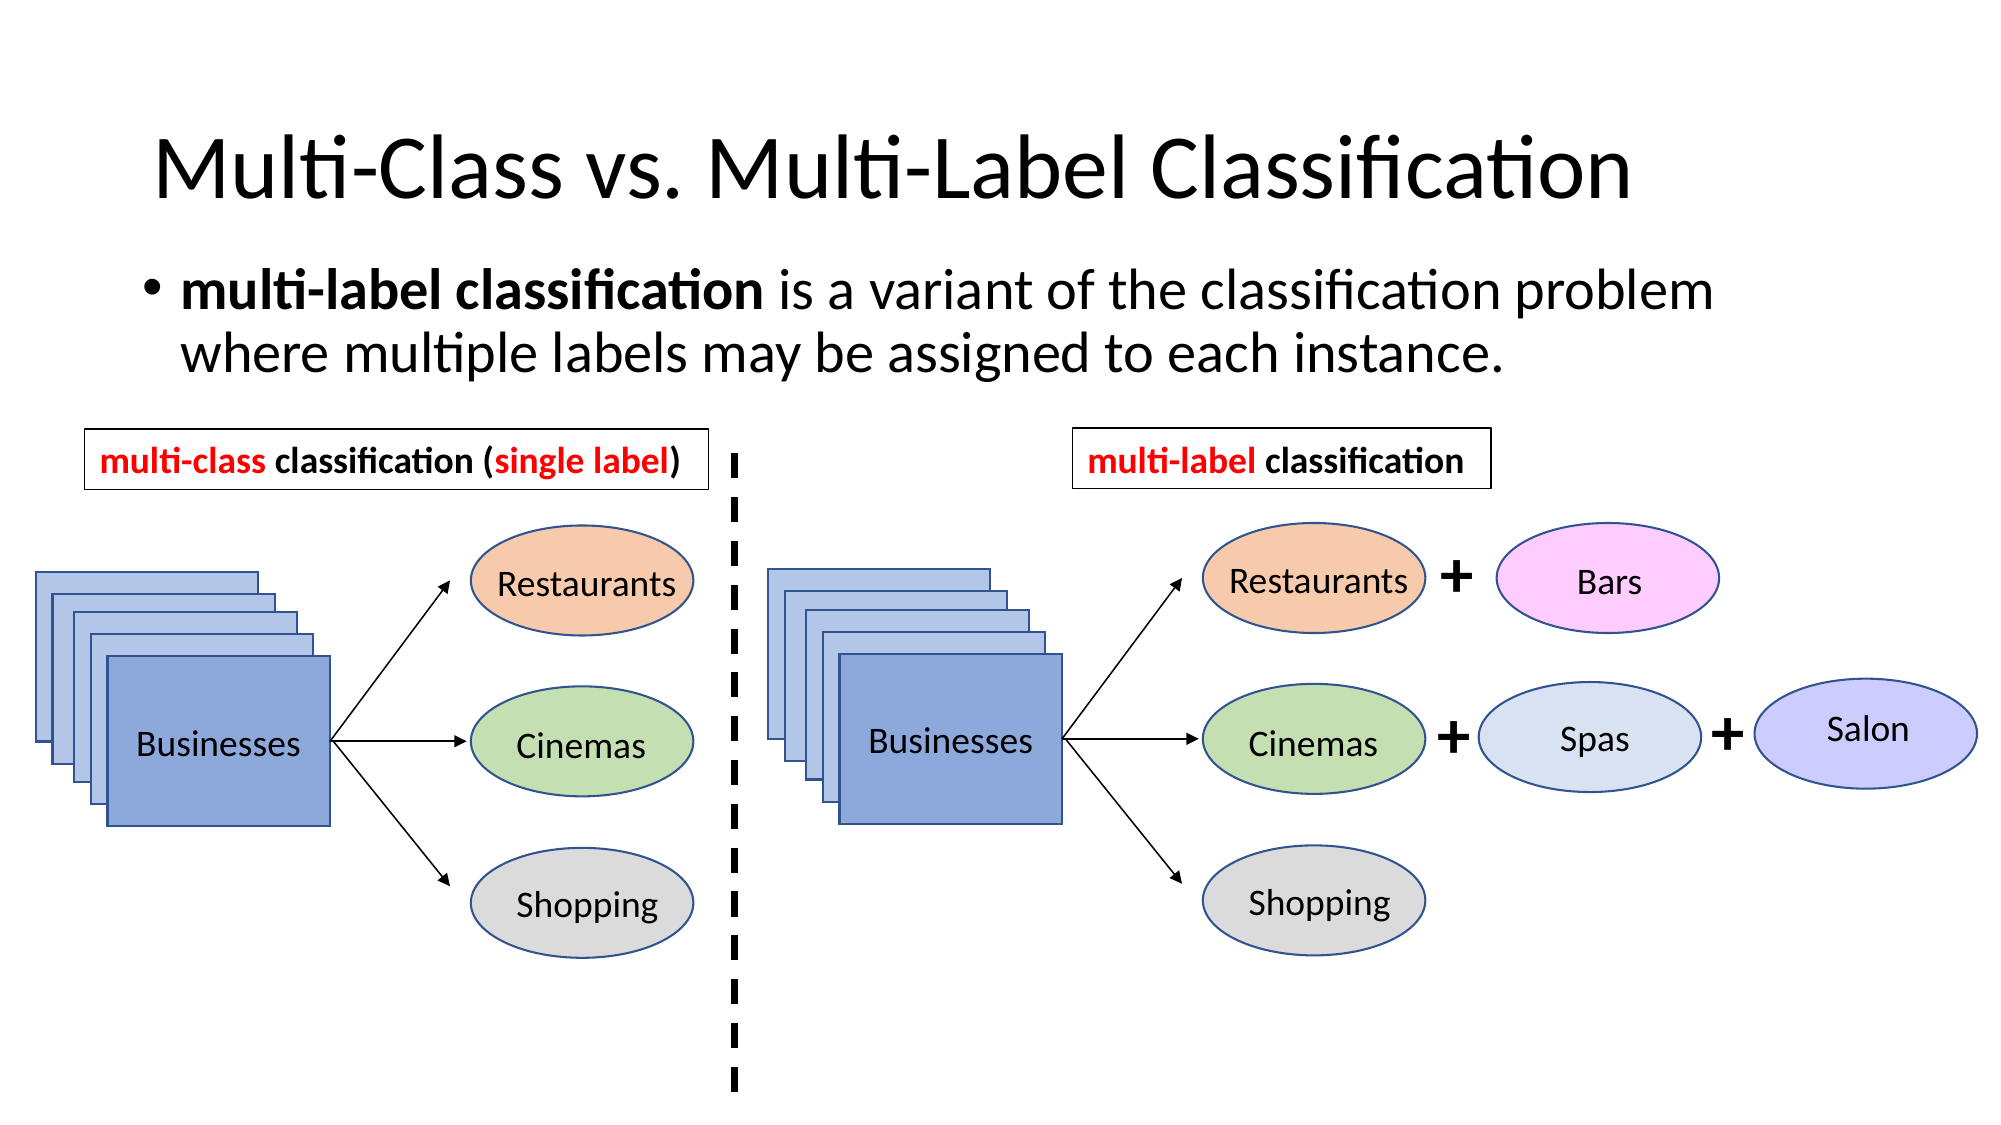

# Multi-Class vs. Multi-Label Classification
multi-label classification is a variant of the classification problem where multiple labels may be assigned to each instance.
multi-label classification
multi-class classification (single label)

+
Restaurants
Bars

Businesses

+

+
Salon
Spas
Cinemas

Shopping

Restaurants

Businesses

Cinemas

Shopping